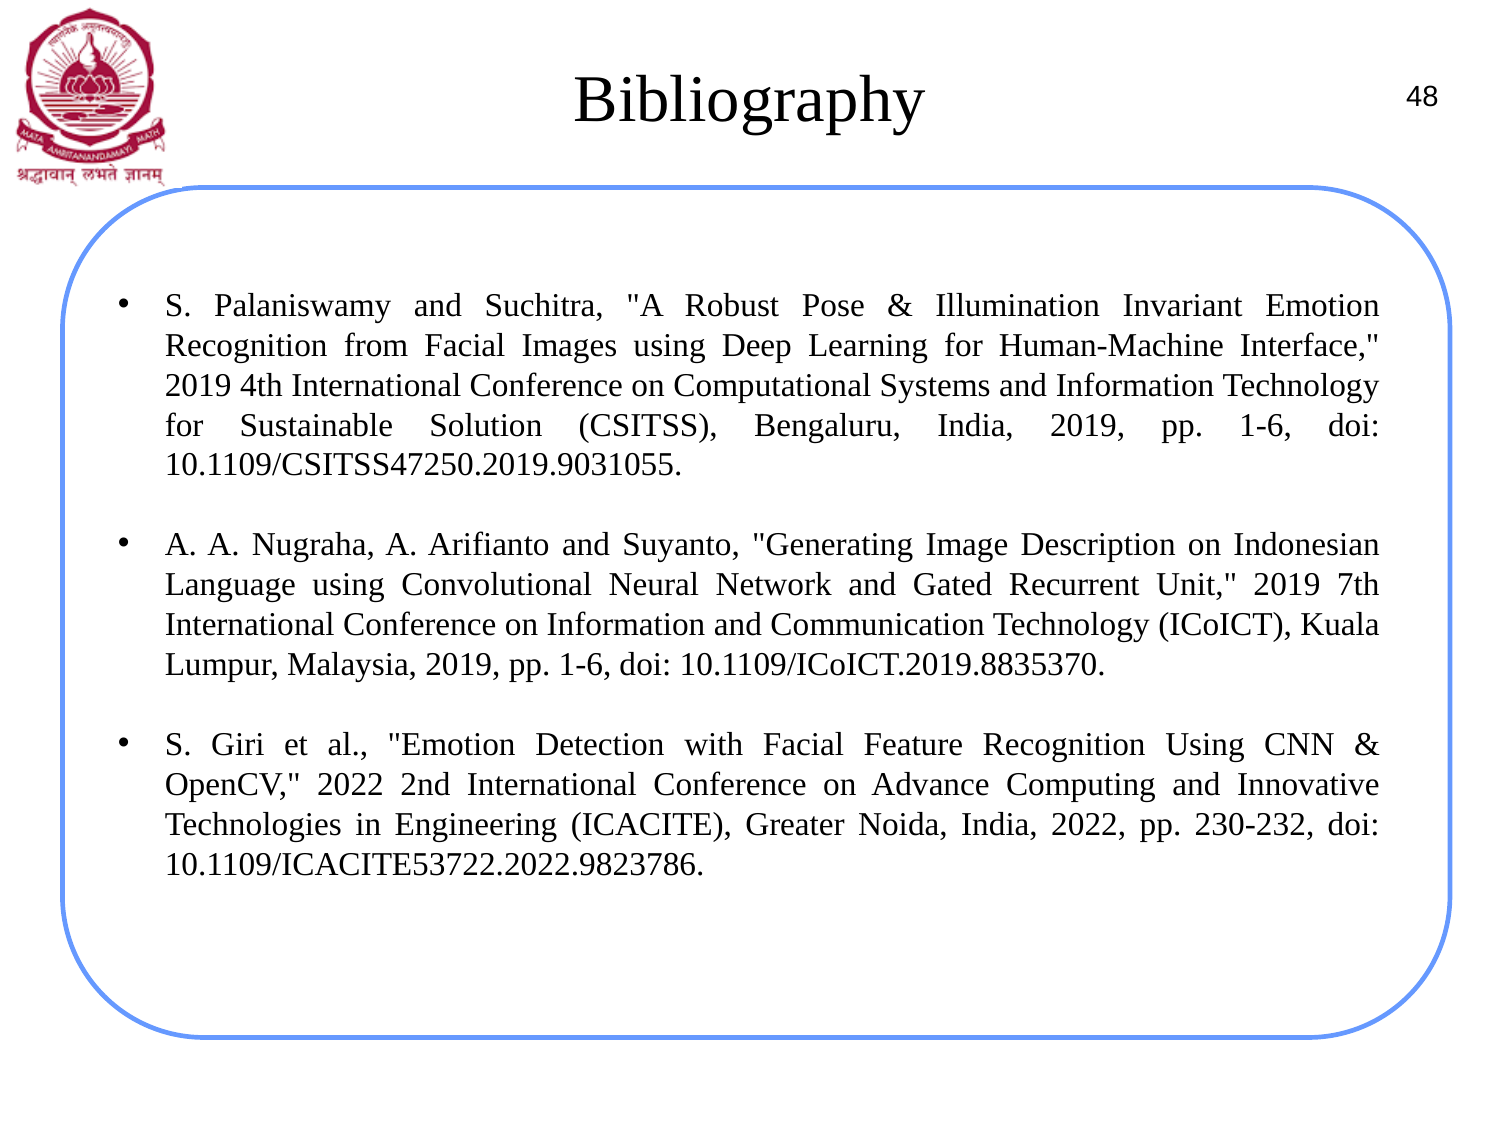

# Bibliography
48
S. Palaniswamy and Suchitra, "A Robust Pose & Illumination Invariant Emotion Recognition from Facial Images using Deep Learning for Human-Machine Interface," 2019 4th International Conference on Computational Systems and Information Technology for Sustainable Solution (CSITSS), Bengaluru, India, 2019, pp. 1-6, doi: 10.1109/CSITSS47250.2019.9031055.

A. A. Nugraha, A. Arifianto and Suyanto, "Generating Image Description on Indonesian Language using Convolutional Neural Network and Gated Recurrent Unit," 2019 7th International Conference on Information and Communication Technology (ICoICT), Kuala Lumpur, Malaysia, 2019, pp. 1-6, doi: 10.1109/ICoICT.2019.8835370.

S. Giri et al., "Emotion Detection with Facial Feature Recognition Using CNN & OpenCV," 2022 2nd International Conference on Advance Computing and Innovative Technologies in Engineering (ICACITE), Greater Noida, India, 2022, pp. 230-232, doi: 10.1109/ICACITE53722.2022.9823786.